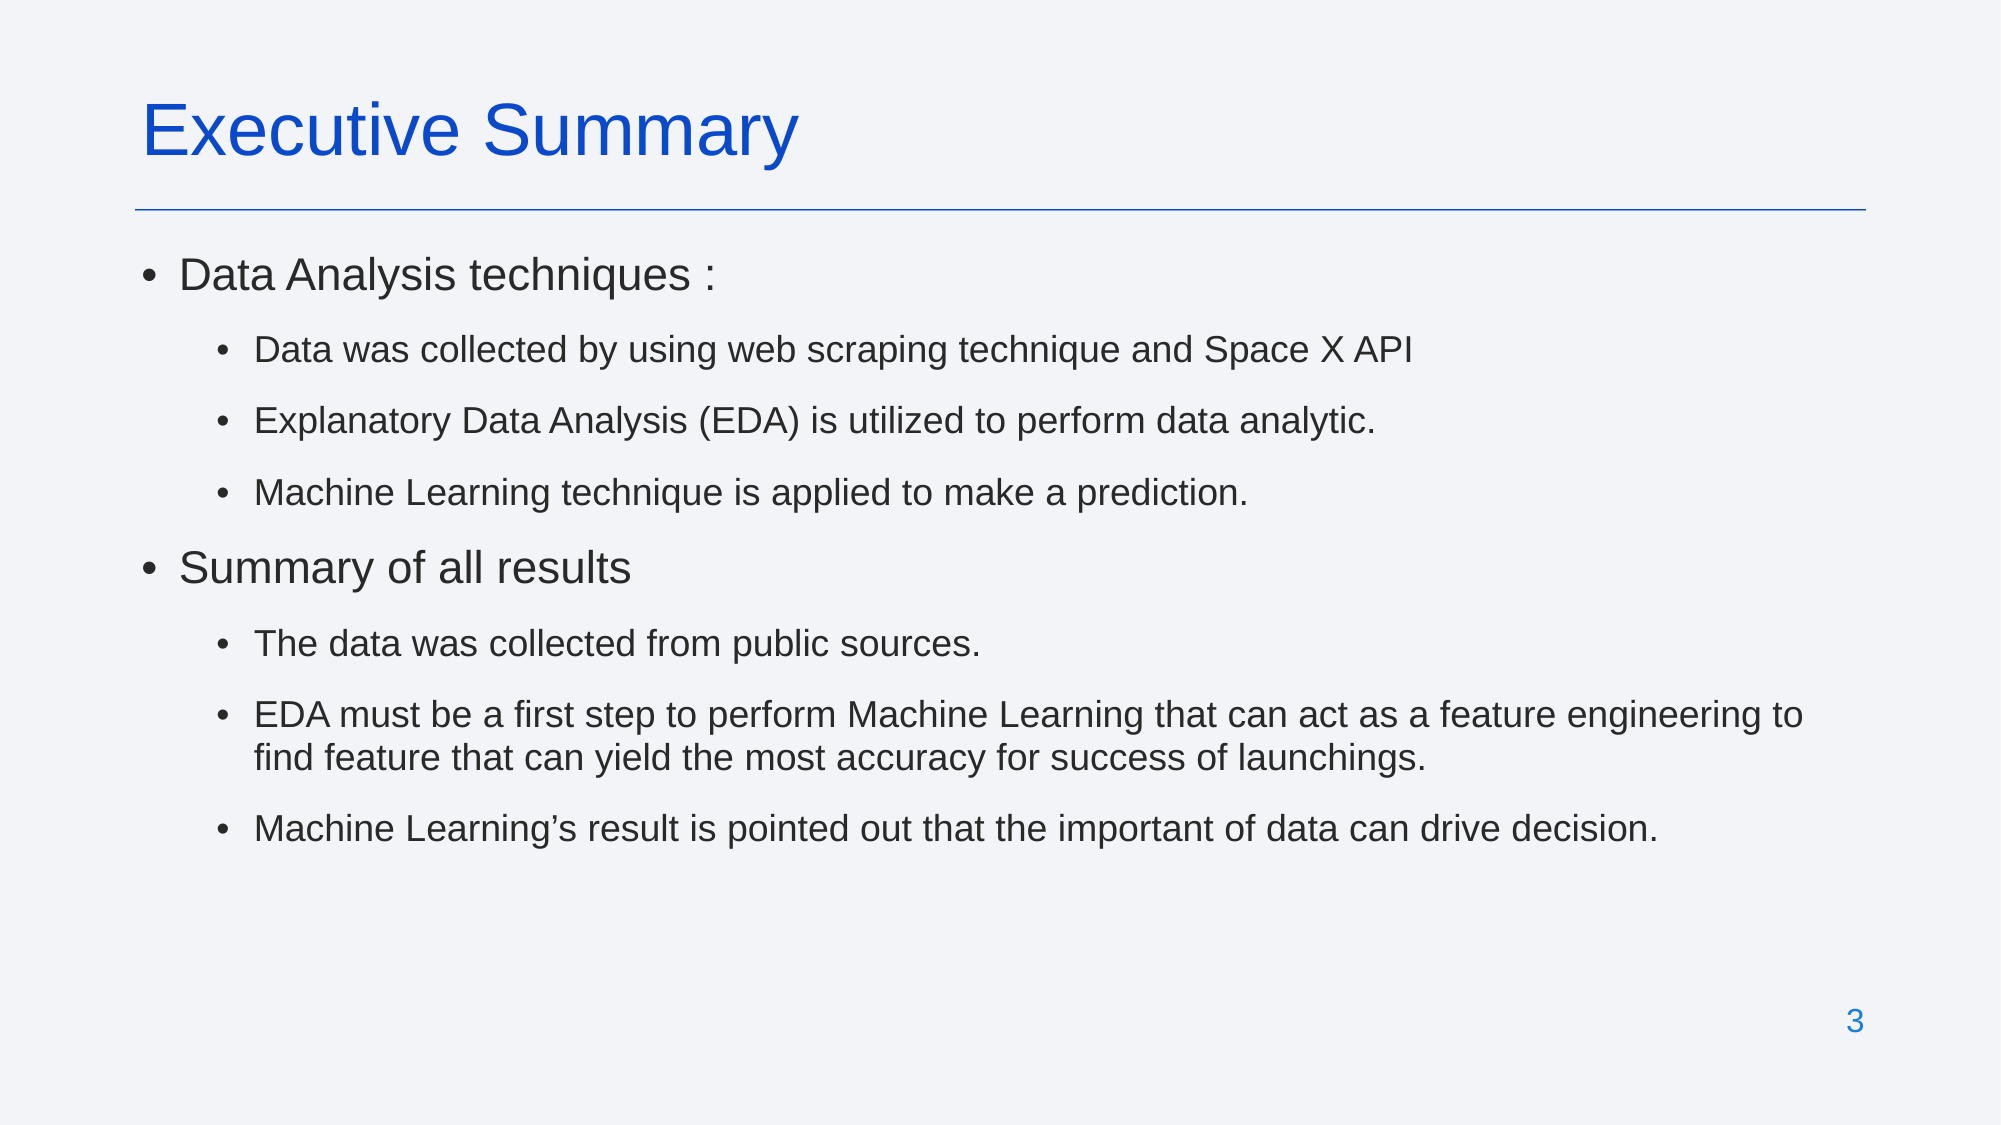

Executive Summary
Data Analysis techniques :
Data was collected by using web scraping technique and Space X API
Explanatory Data Analysis (EDA) is utilized to perform data analytic.
Machine Learning technique is applied to make a prediction.
Summary of all results
The data was collected from public sources.
EDA must be a first step to perform Machine Learning that can act as a feature engineering to find feature that can yield the most accuracy for success of launchings.
Machine Learning’s result is pointed out that the important of data can drive decision.
3